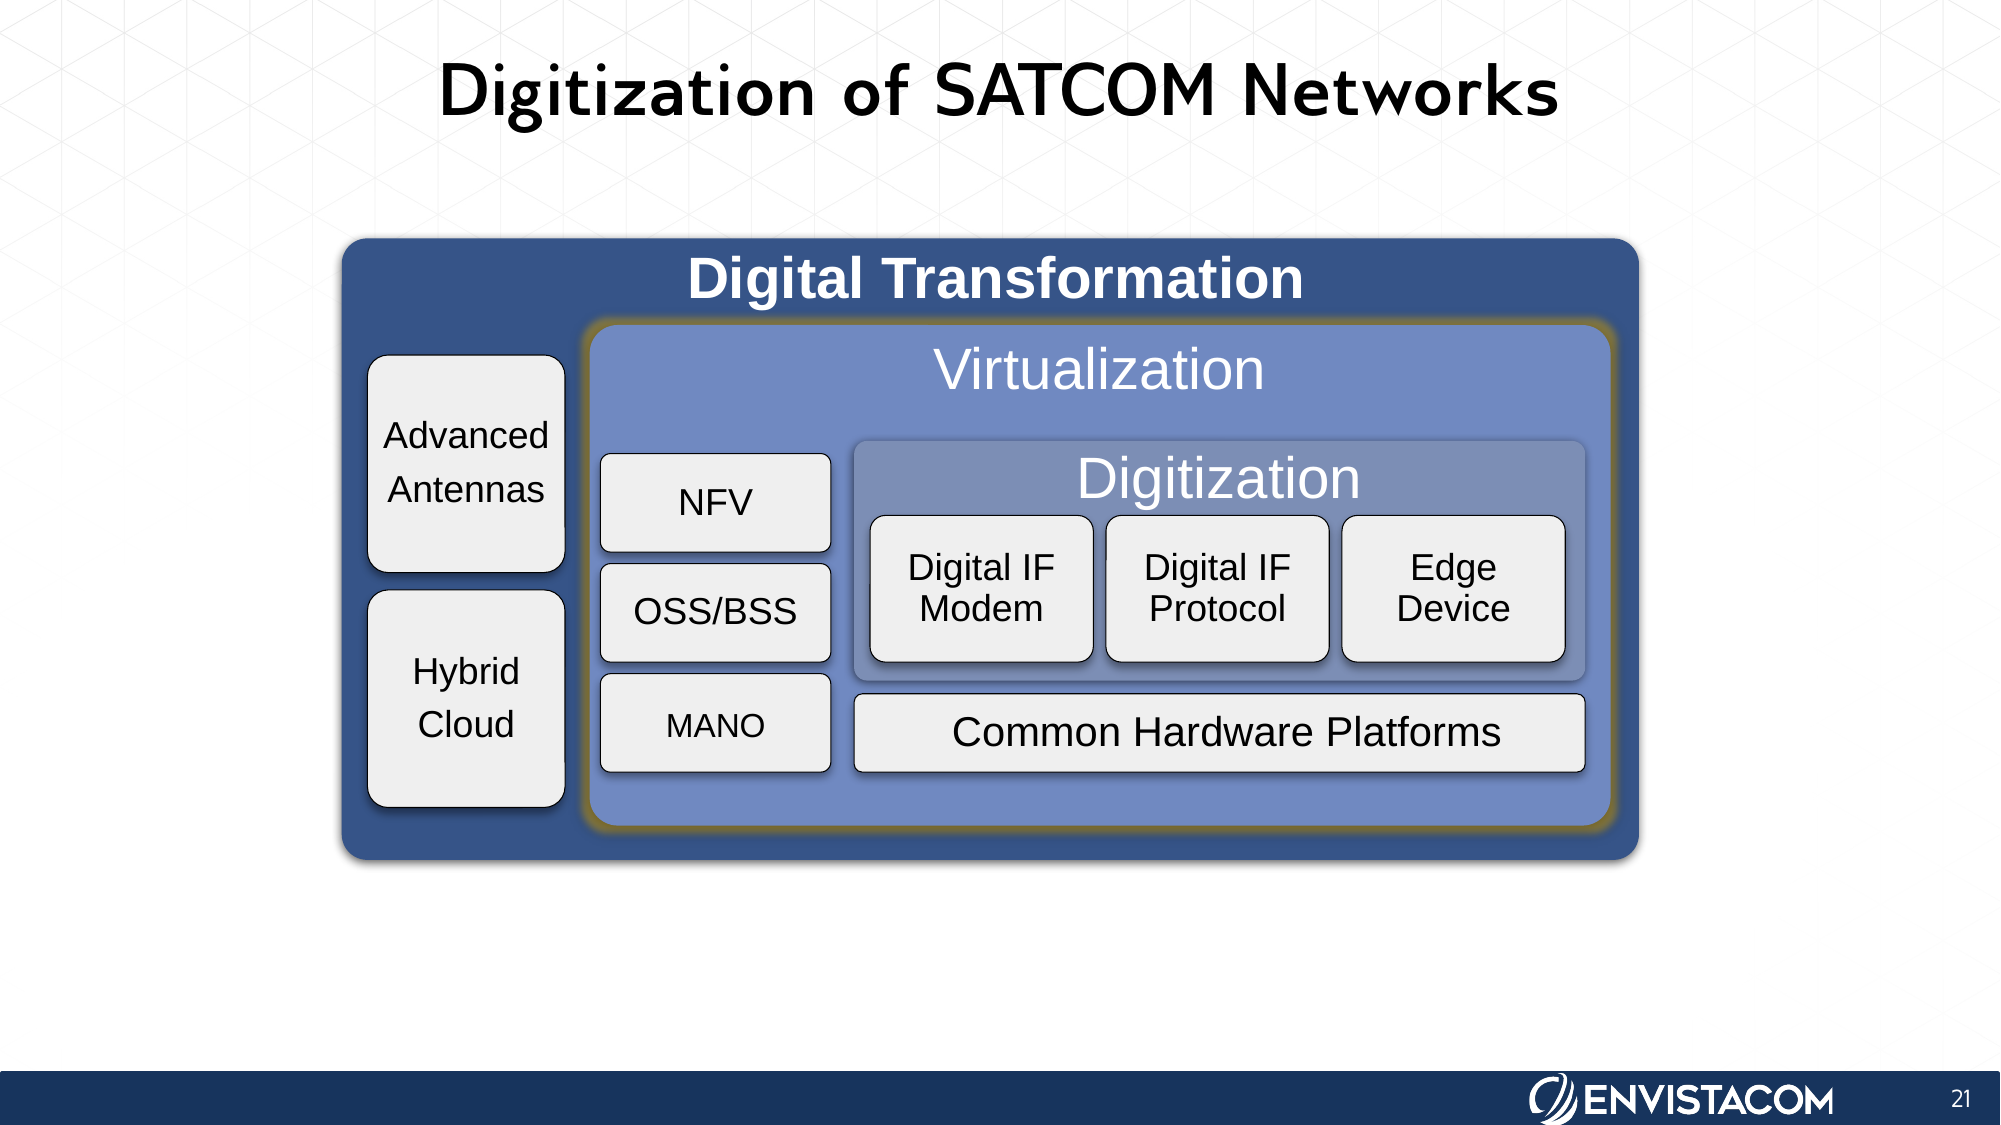

# Digitization of SATCOM Networks

Digital Transformation

Virtualization

Advanced
Antennas

Hybrid
Cloud

Digitization

Digital IF Modem

Digital IF Protocol

Edge Device

NFV

OSS/BSS

MANO

Common Hardware Platforms
21